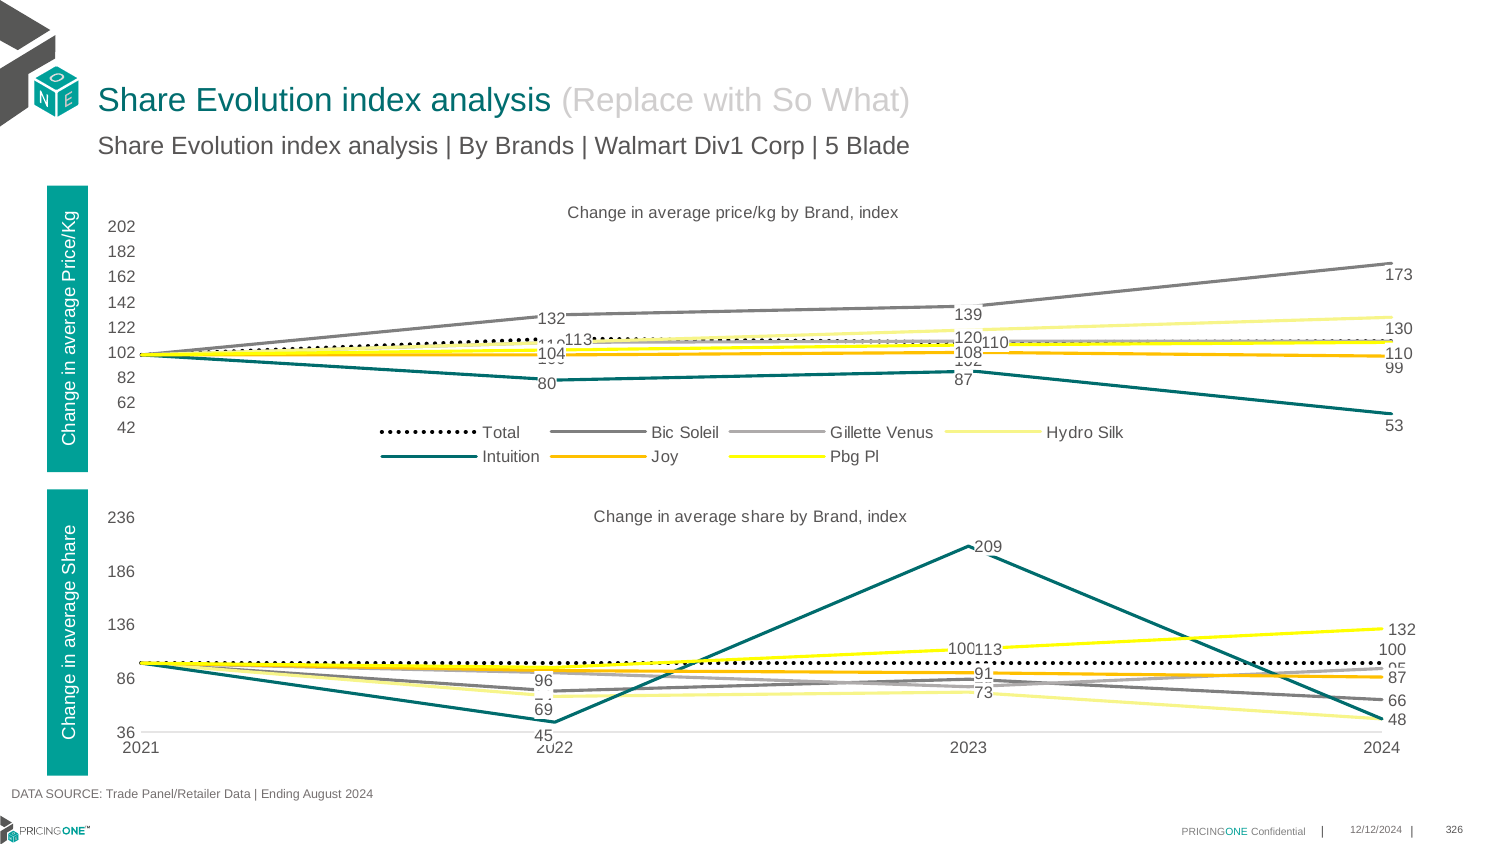

# Share Evolution index analysis (Replace with So What)
Share Evolution index analysis | By Brands | Walmart Div1 Corp | 5 Blade

### Chart: Change in average price/kg by Brand, index

| Category | Total | Bic Soleil | Gillette Venus | Hydro Silk | Intuition | Joy | Pbg Pl |
|---|---|---|---|---|---|---|---|
| 2021 | 100.0 | 100.0 | 100.0 | 100.0 | 100.0 | 100.0 | 100.0 |
| 2022 | 113.0 | 132.0 | 110.0 | 110.0 | 80.0 | 100.0 | 104.0 |
| 2023 | 110.0 | 139.0 | 111.0 | 120.0 | 87.0 | 102.0 | 108.0 |
| 2024 | 111.0 | 173.0 | 111.0 | 130.0 | 53.0 | 99.0 | 110.0 |
Change in average Price/Kg

### Chart: Change in average share by Brand, index

| Category | Total | Bic Soleil | Gillette Venus | Hydro Silk | Intuition | Joy | Pbg Pl |
|---|---|---|---|---|---|---|---|
| 2021 | 100.0 | 100.0 | 100.0 | 100.0 | 100.0 | 100.0 | 100.0 |
| 2022 | 100.0 | 74.0 | 91.0 | 69.0 | 45.0 | 93.0 | 96.0 |
| 2023 | 100.0 | 85.0 | 78.0 | 73.0 | 209.0 | 91.0 | 113.0 |
| 2024 | 100.0 | 66.0 | 95.0 | 48.0 | 48.0 | 87.0 | 132.0 |
Change in average Share
DATA SOURCE: Trade Panel/Retailer Data | Ending August 2024

12/12/2024
326